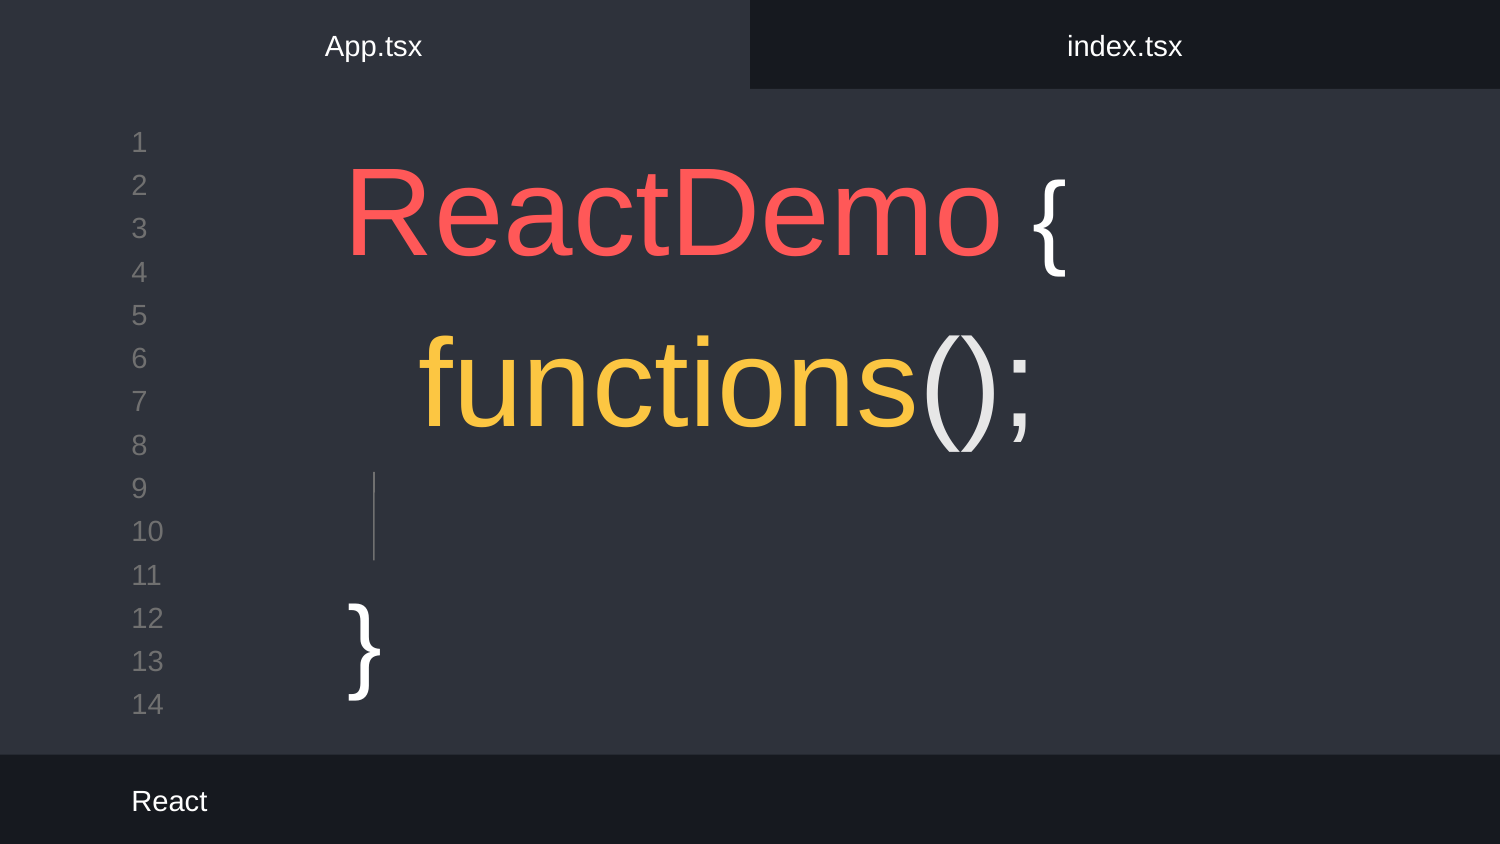

App.tsx
index.tsx
# ReactDemo {
functions();
}
React